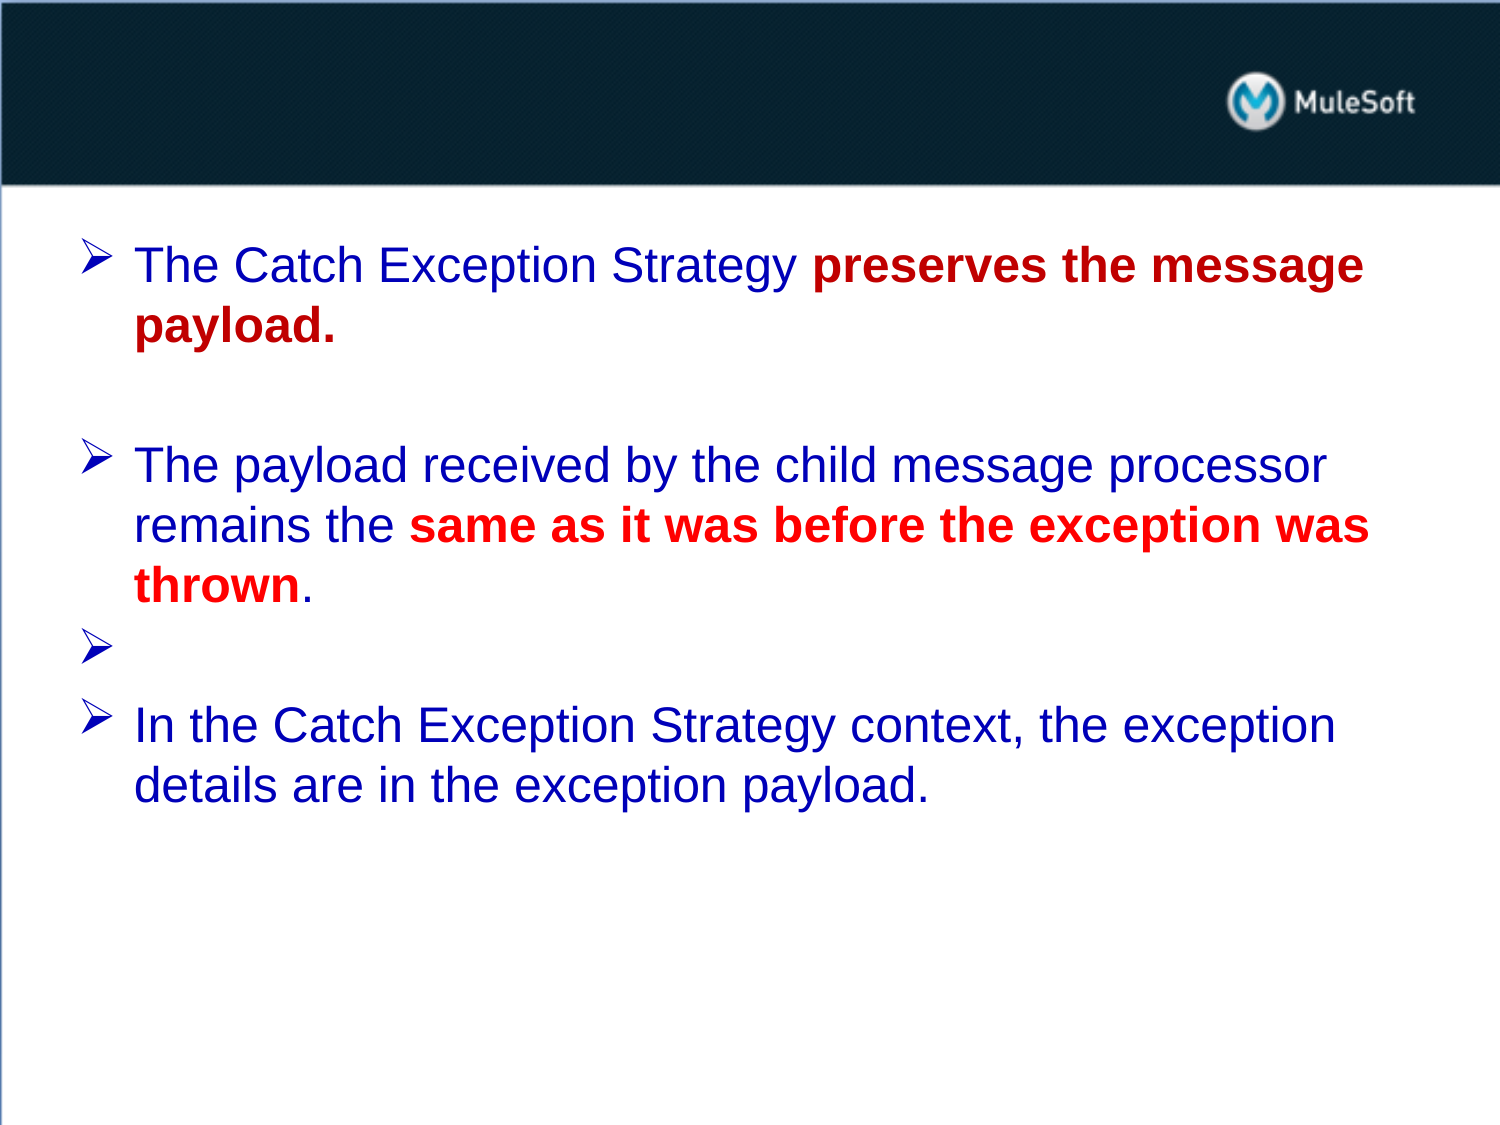

#
The Catch Exception Strategy preserves the message payload.

The payload received by the child message processor remains the same as it was before the exception was thrown.

In the Catch Exception Strategy context, the exception details are in the exception payload.